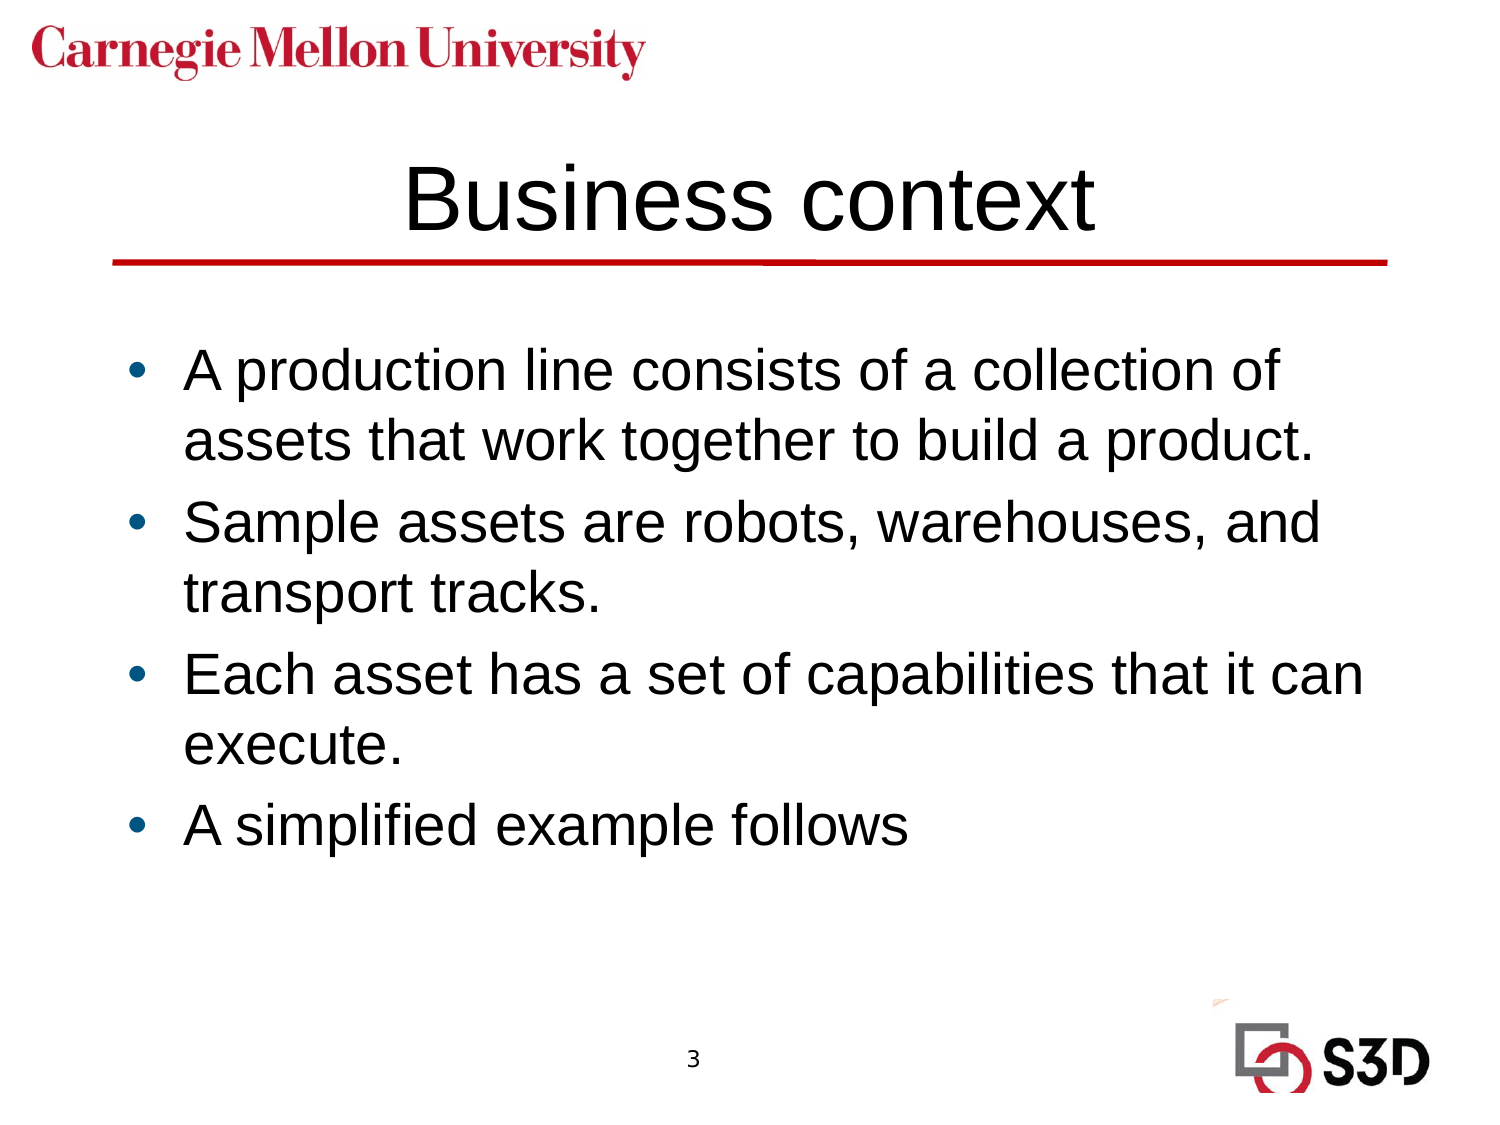

# Business context
A production line consists of a collection of assets that work together to build a product.
Sample assets are robots, warehouses, and transport tracks.
Each asset has a set of capabilities that it can execute.
A simplified example follows